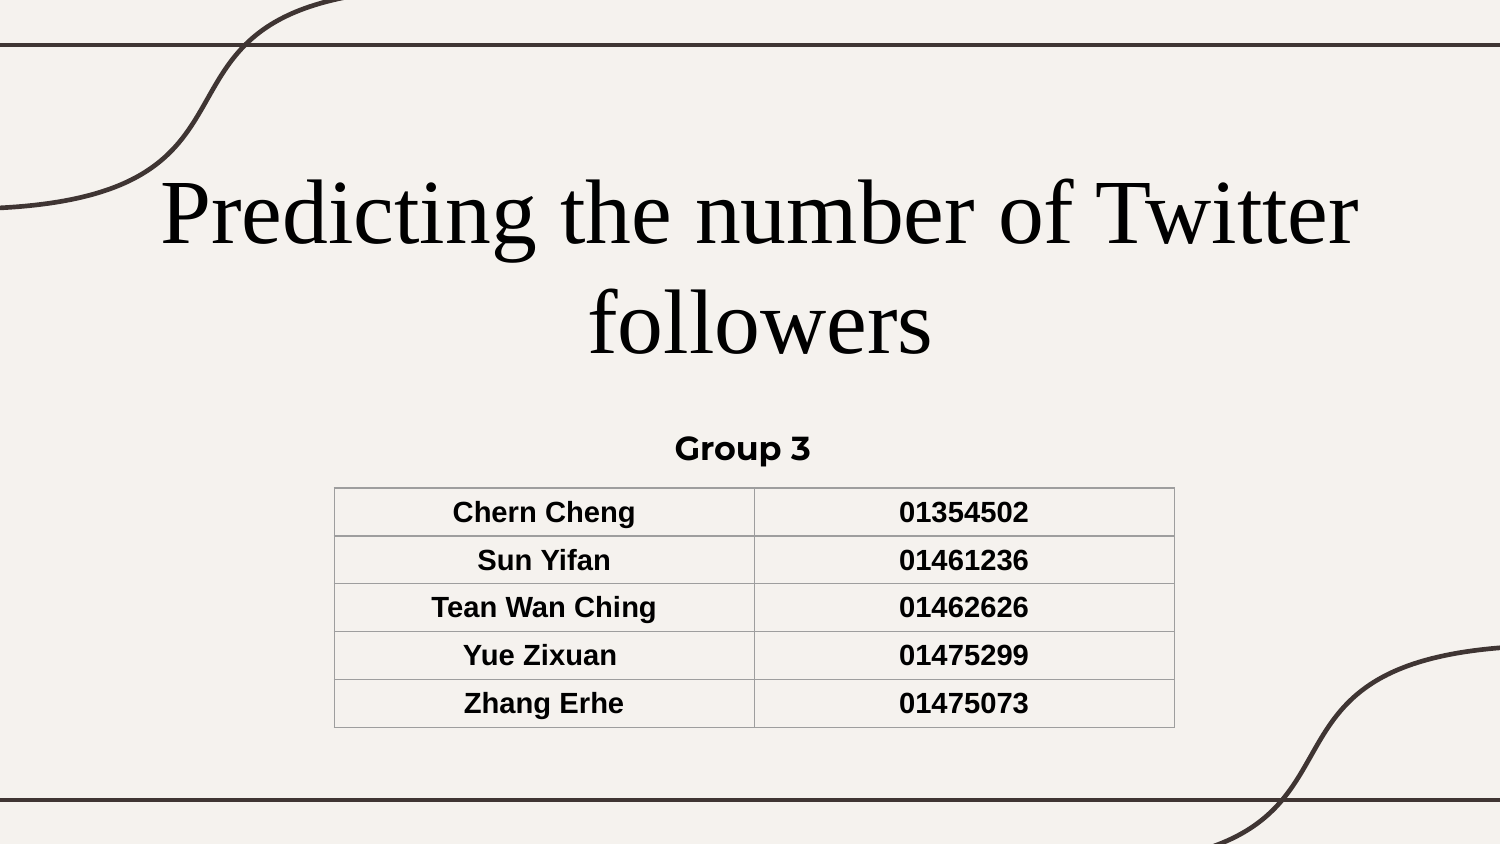

# Predicting the number of Twitter followers
Group 3
| Chern Cheng | 01354502 |
| --- | --- |
| Sun Yifan | 01461236 |
| Tean Wan Ching | 01462626 |
| Yue Zixuan | 01475299 |
| Zhang Erhe | 01475073 |